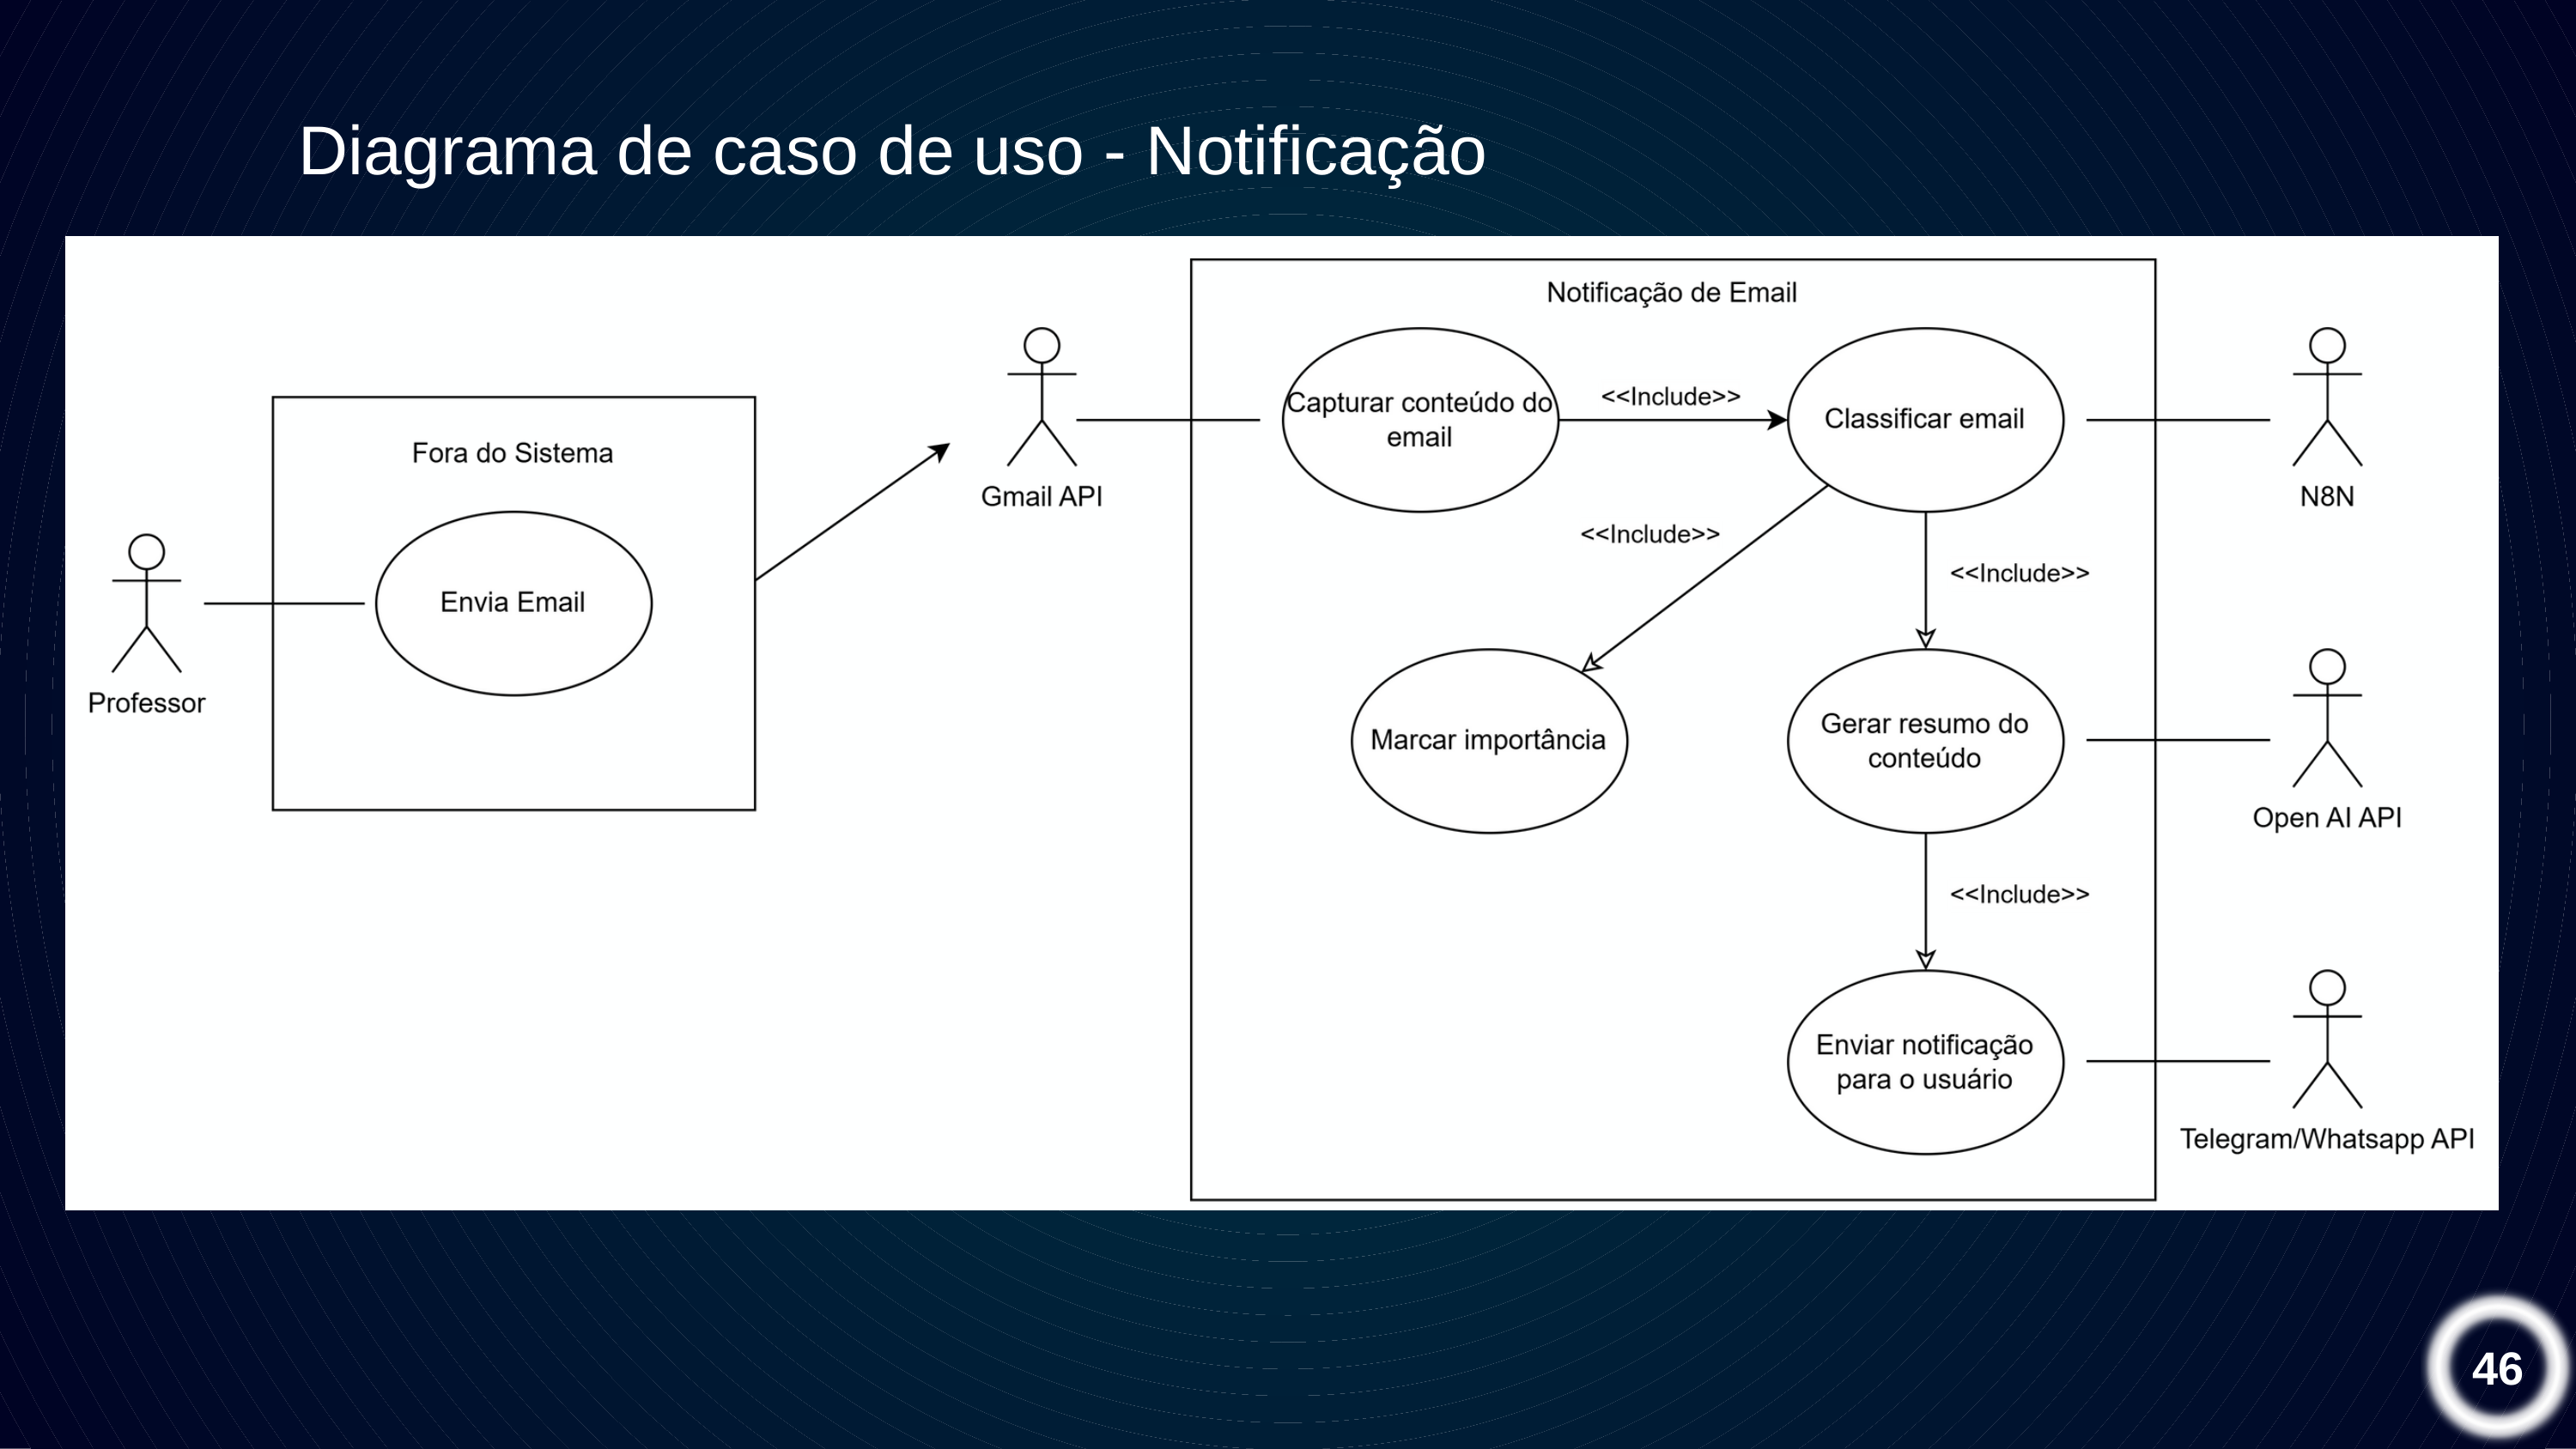

Diagrama de caso de uso - Notificação

46